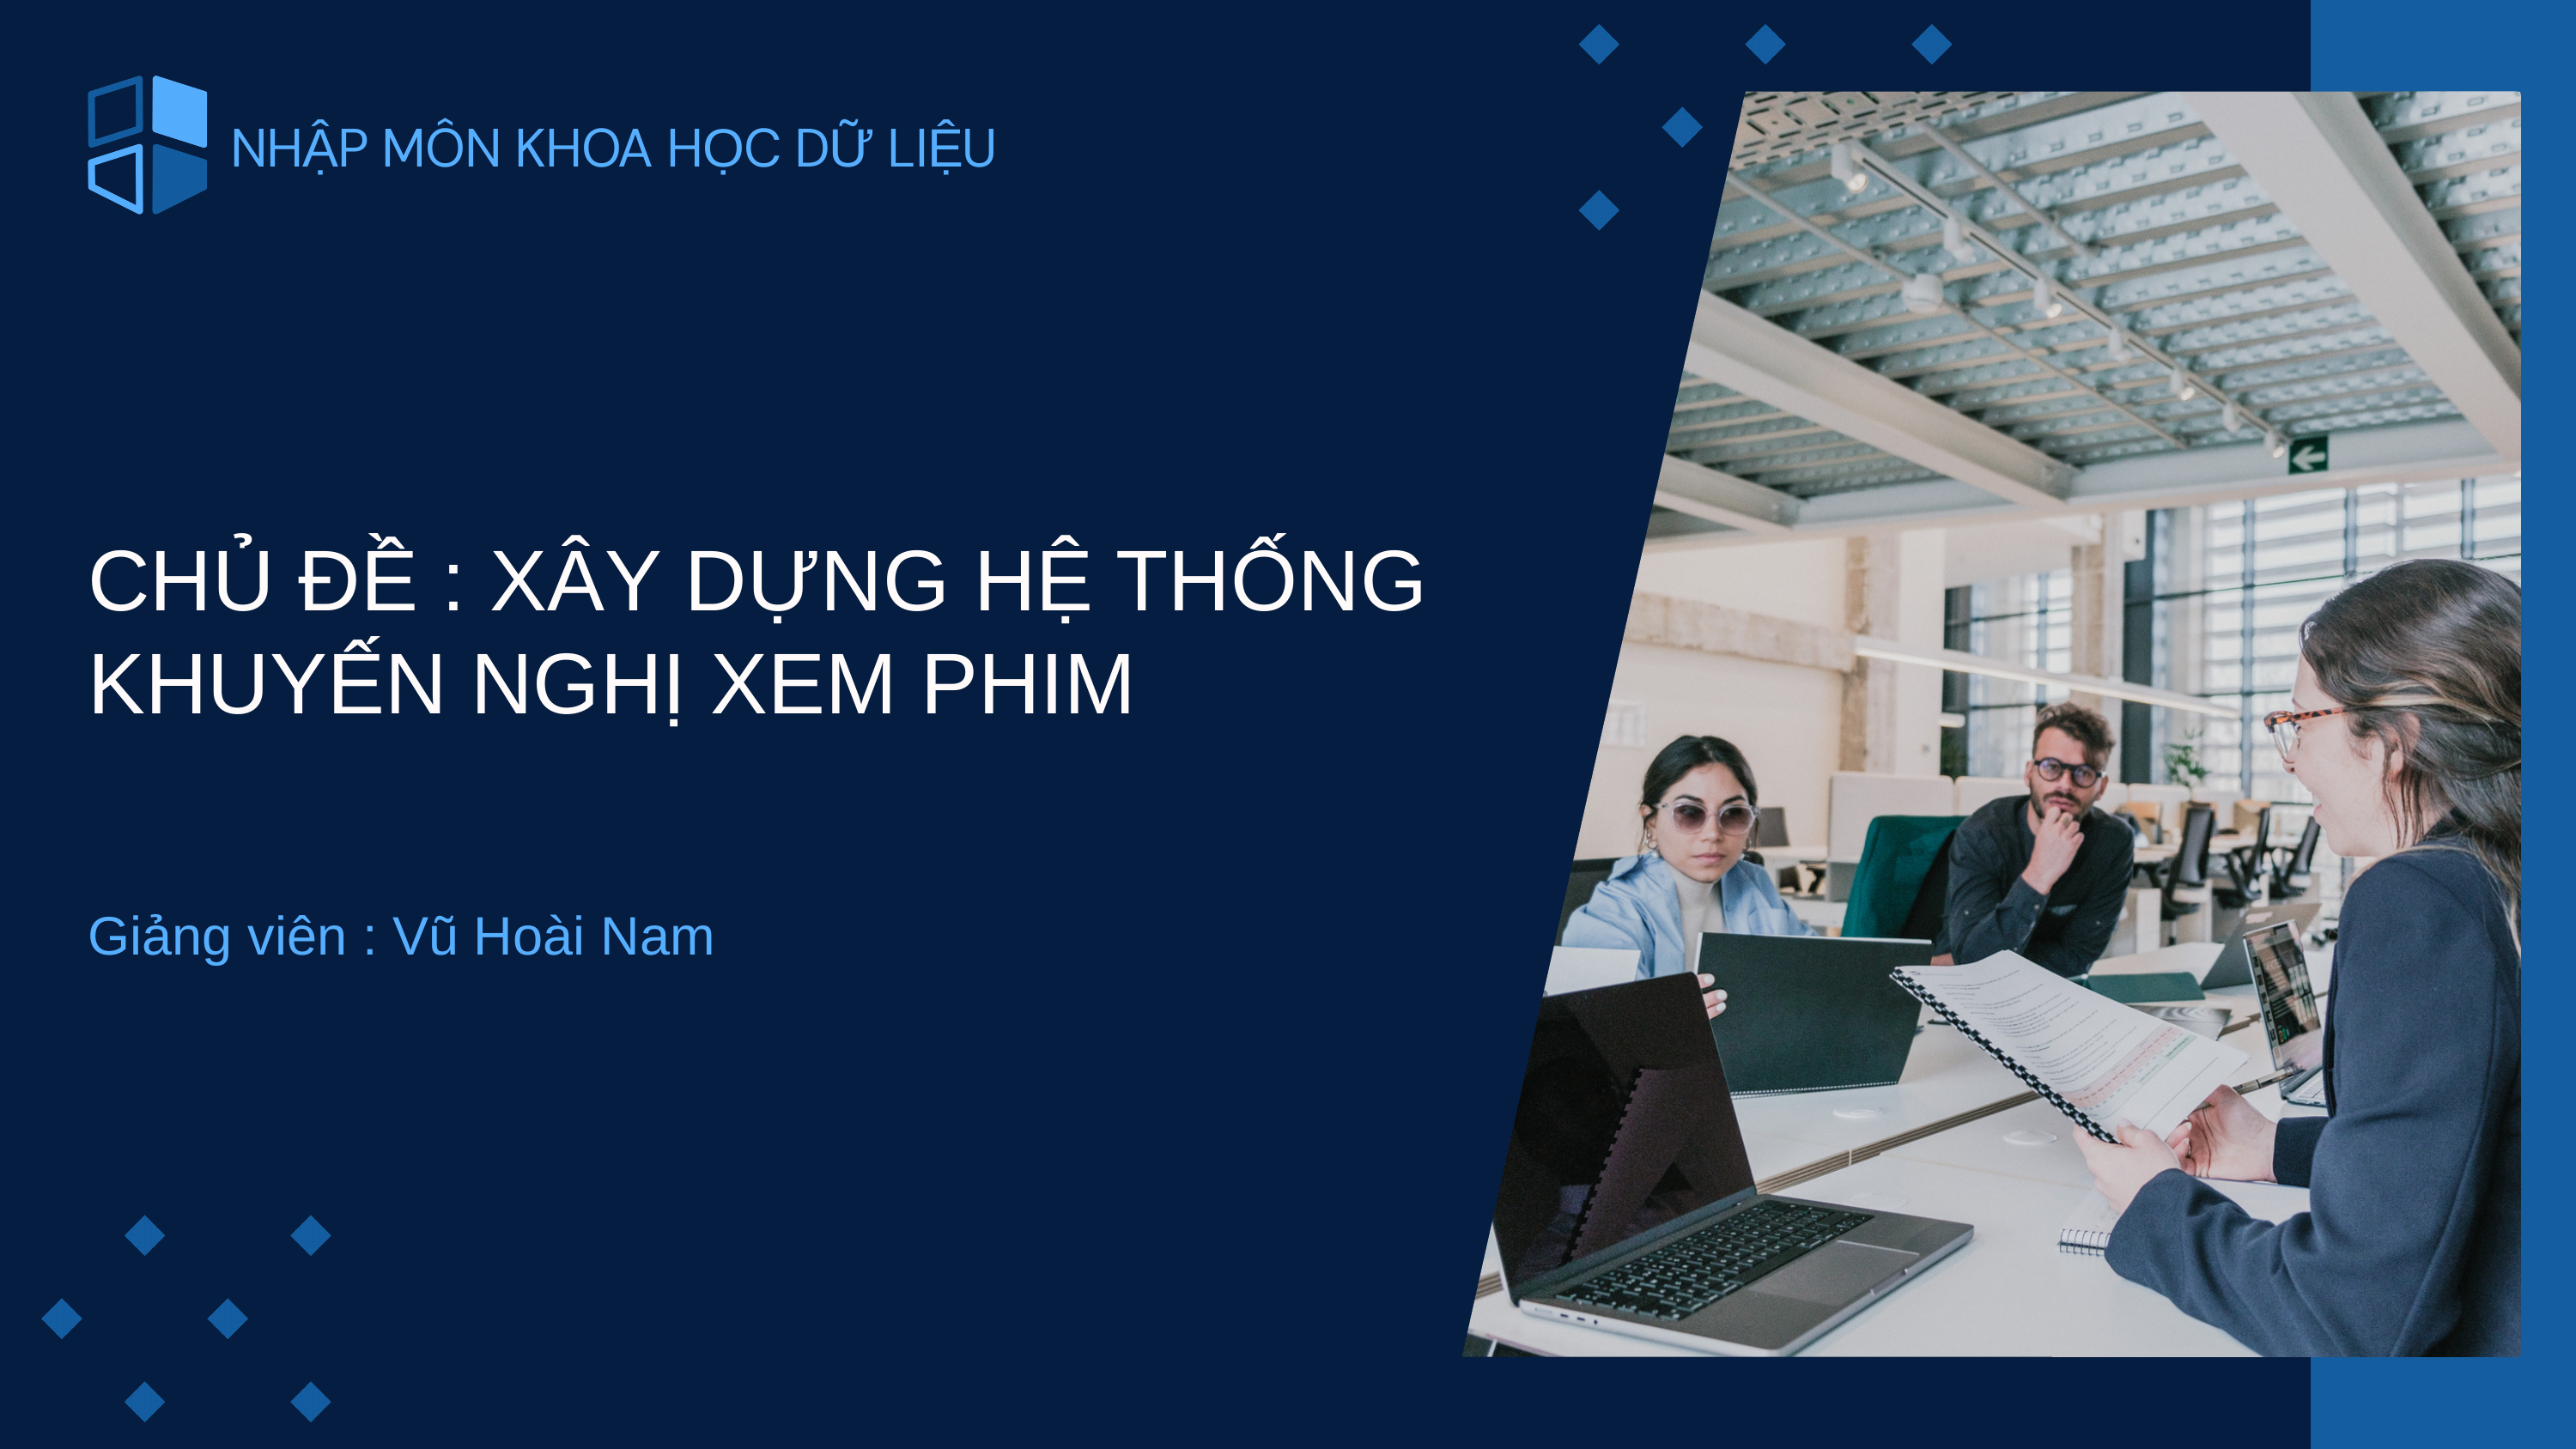

NHẬP MÔN KHOA HỌC DỮ LIỆU
CHỦ ĐỀ : XÂY DỰNG HỆ THỐNG KHUYẾN NGHỊ XEM PHIM

Giảng viên : Vũ Hoài Nam